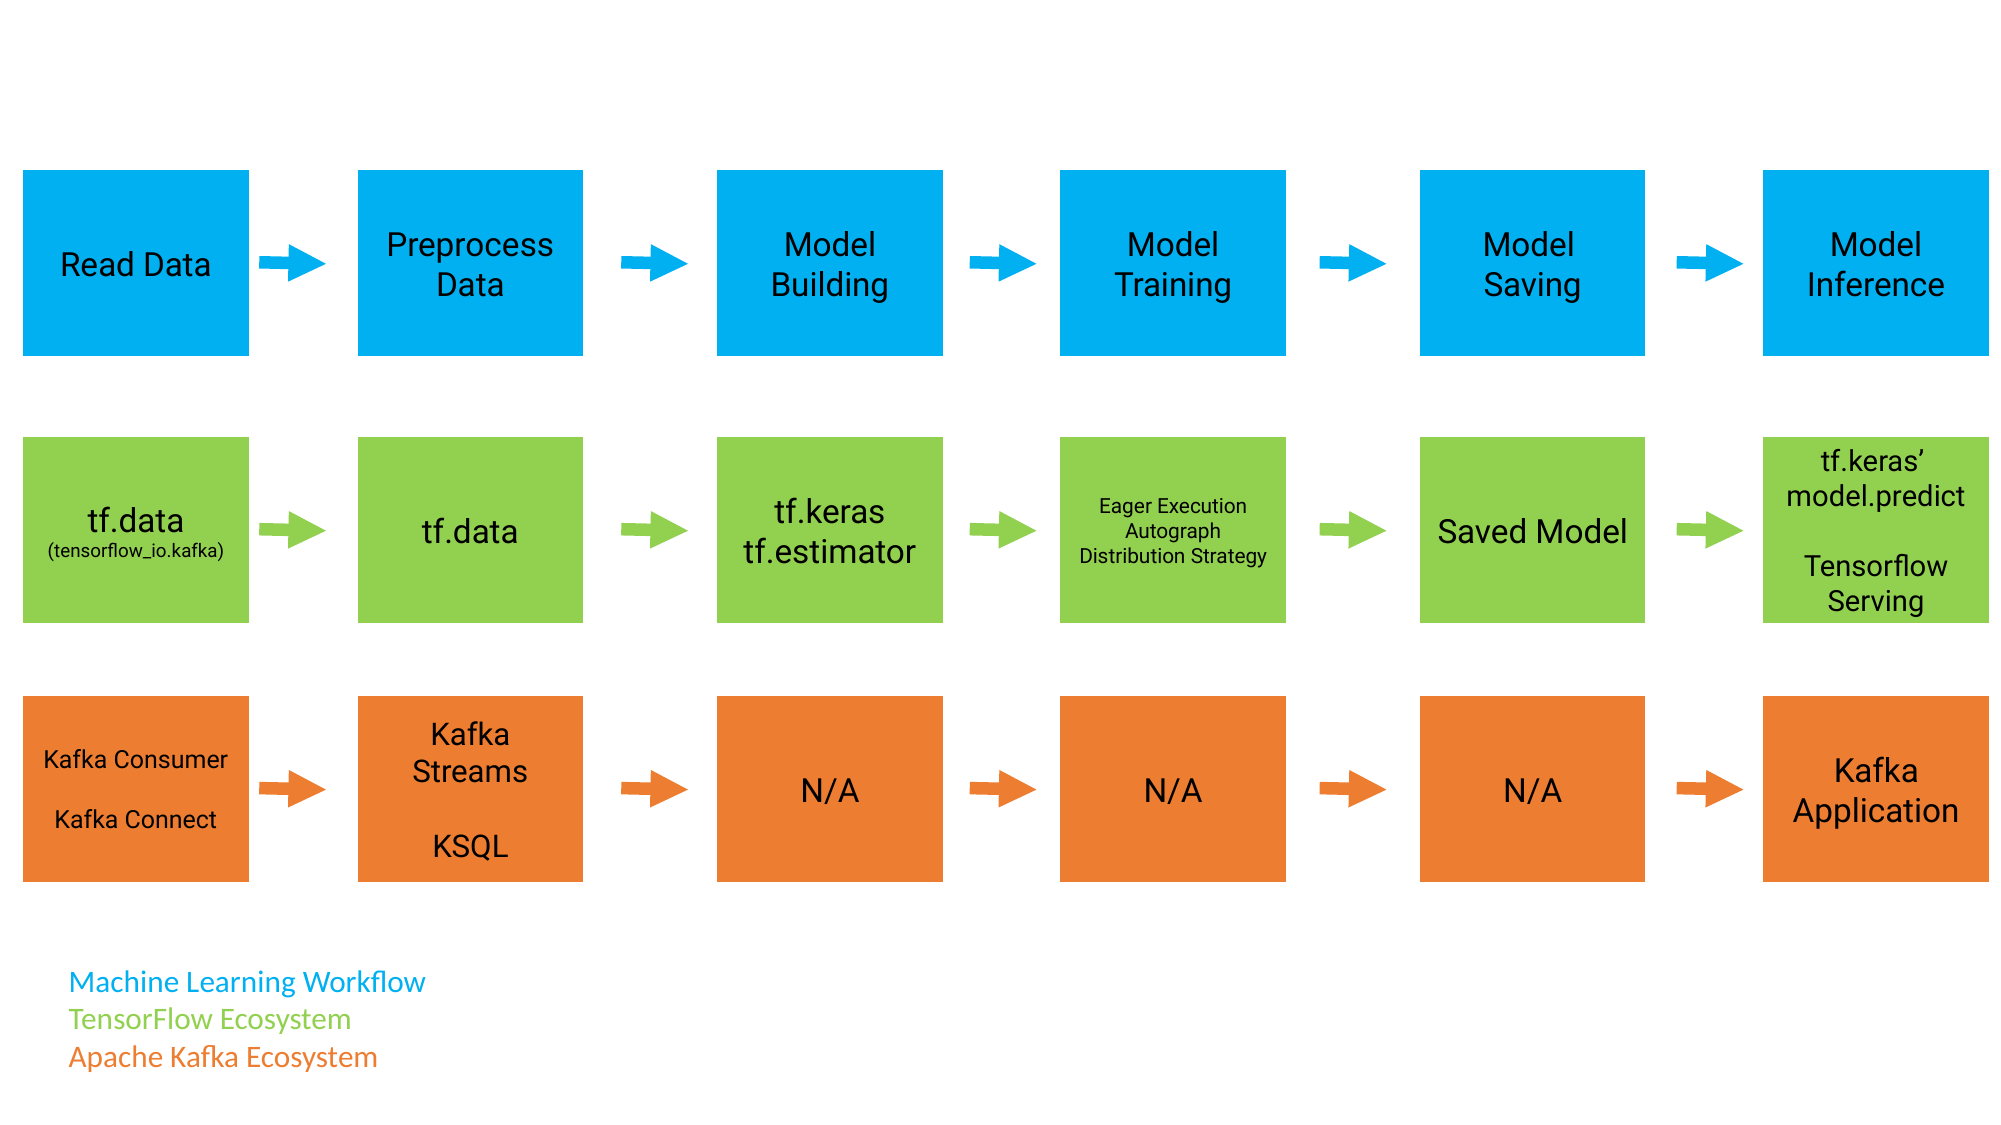

Read Data
Preprocess Data
Model Building
Model Training
Model
Saving
Model Inference
tf.data
(tensorflow_io.kafka)
tf.data
tf.keras
tf.estimator
Eager Execution
Autograph
Distribution Strategy
Saved Model
tf.keras’
model.predict

Tensorflow Serving
Kafka Consumer

Kafka Connect
Kafka Streams

KSQL
N/A
N/A
N/A
Kafka Application
Machine Learning Workflow
TensorFlow Ecosystem
Apache Kafka Ecosystem